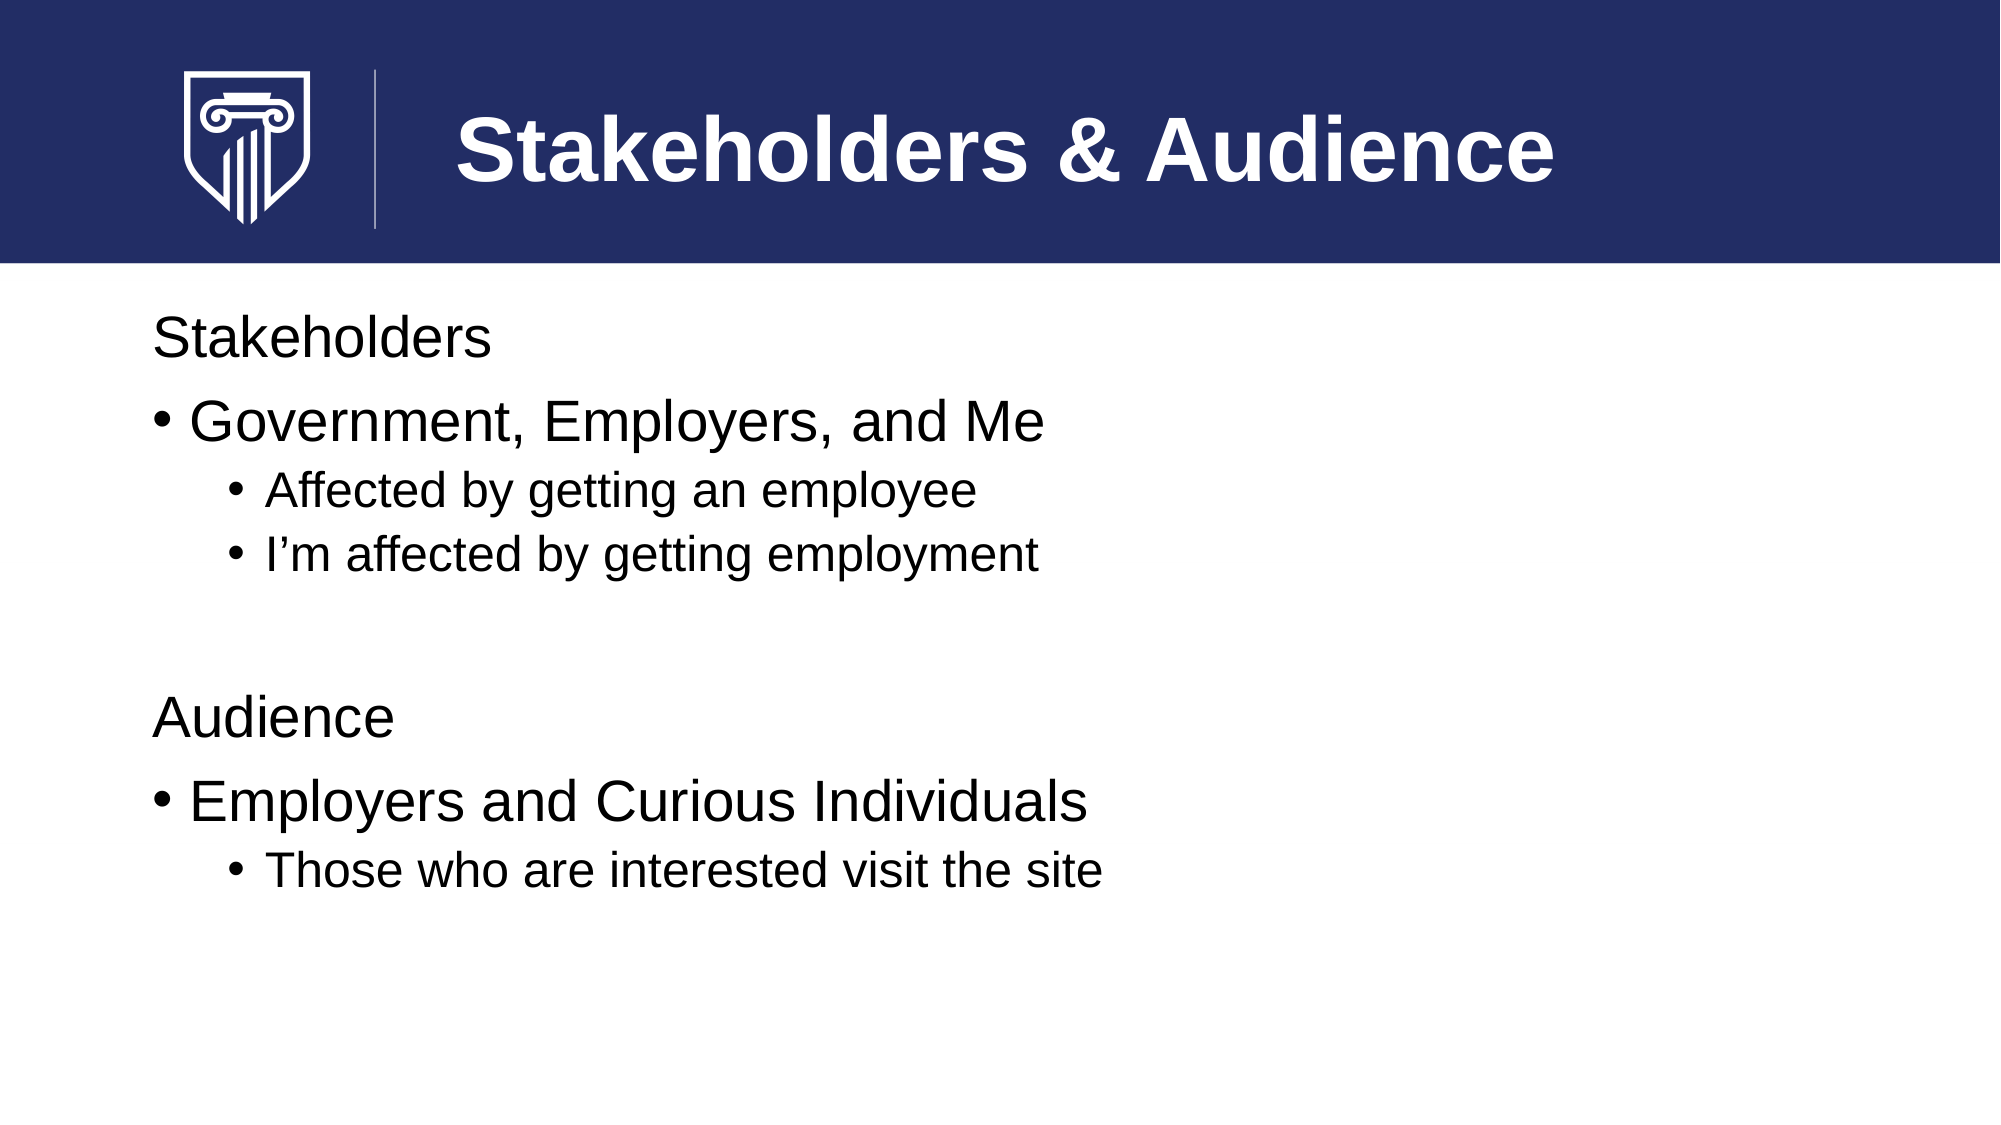

# Stakeholders & Audience
Stakeholders
Government, Employers, and Me
Affected by getting an employee
I’m affected by getting employment

Audience
Employers and Curious Individuals
Those who are interested visit the site